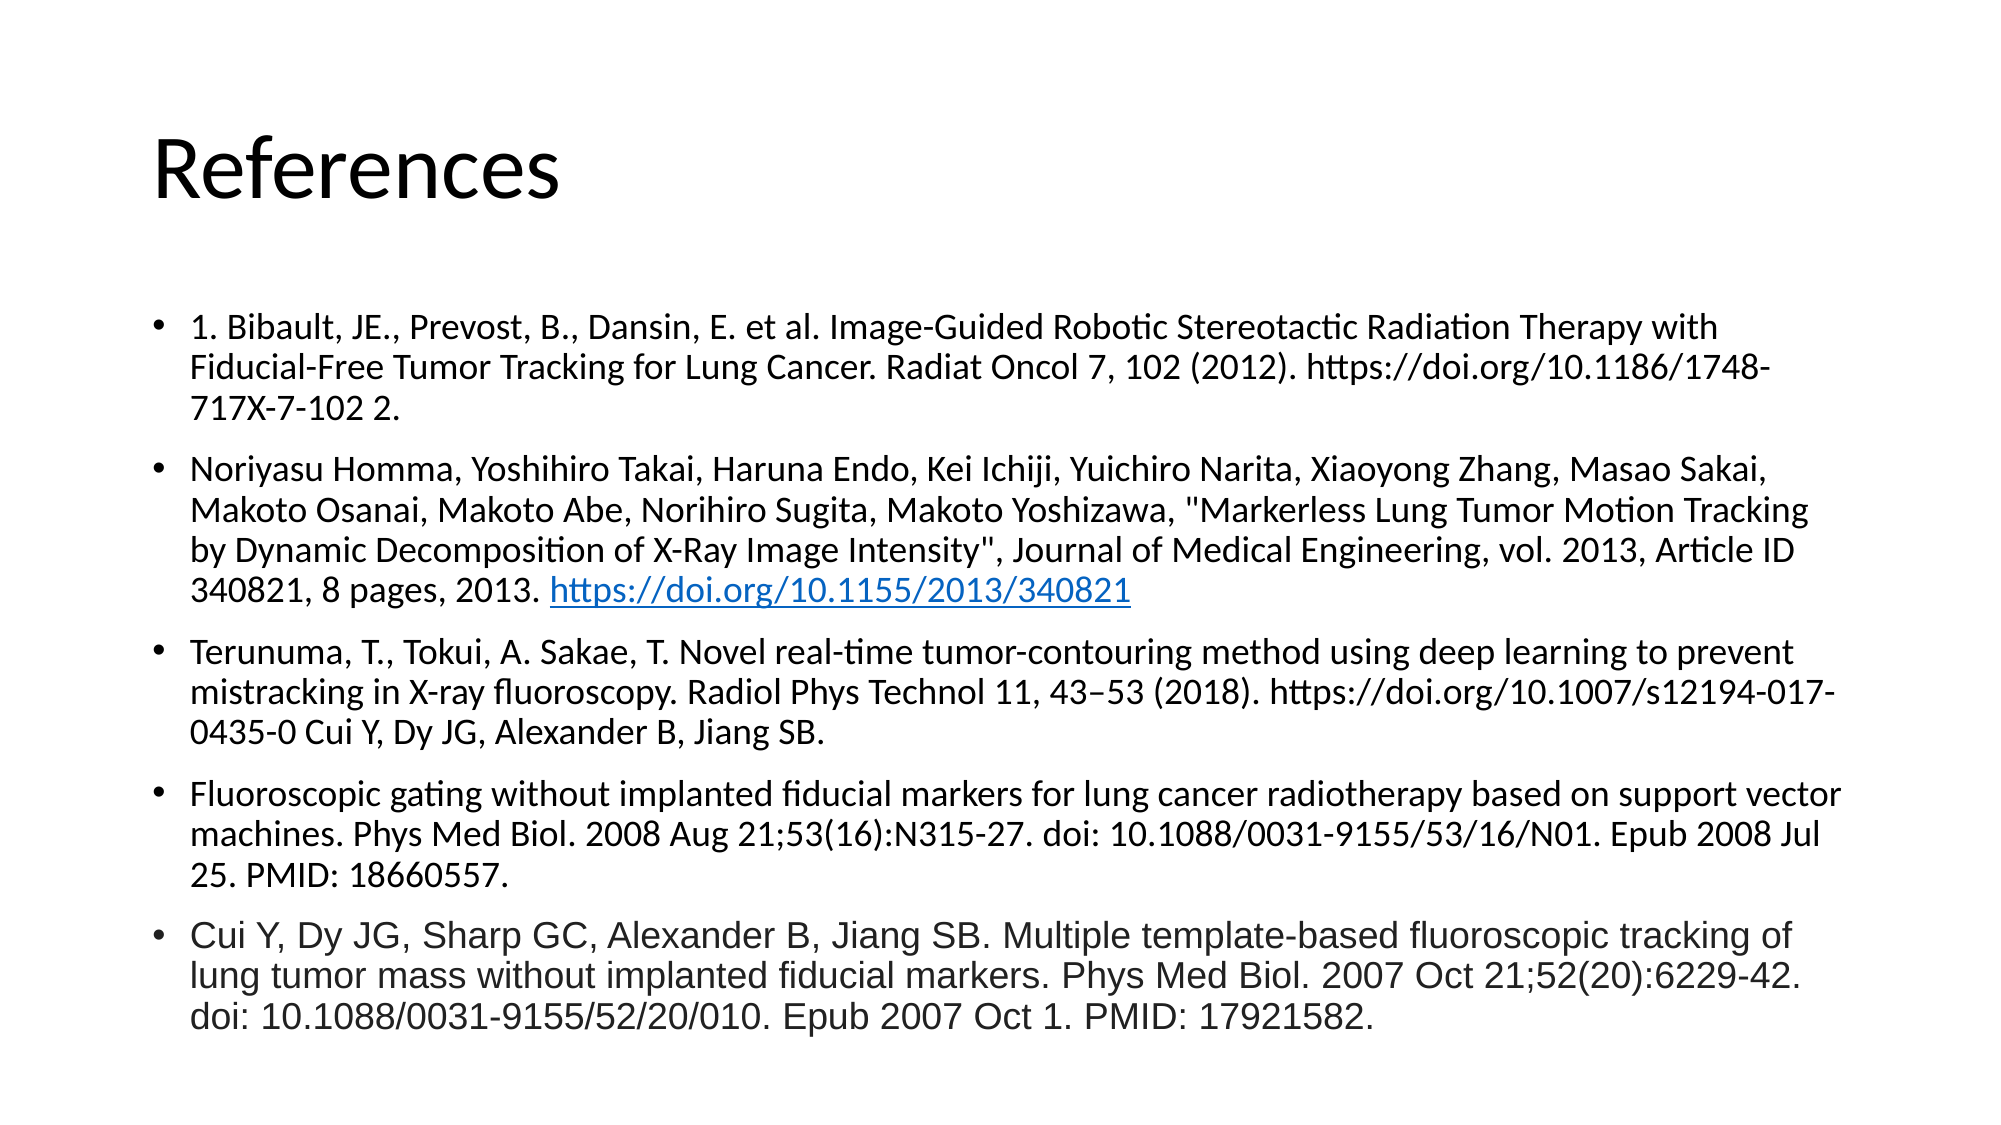

# References
1. Bibault, JE., Prevost, B., Dansin, E. et al. Image-Guided Robotic Stereotactic Radiation Therapy with Fiducial-Free Tumor Tracking for Lung Cancer. Radiat Oncol 7, 102 (2012). https://doi.org/10.1186/1748-717X-7-102 2.
Noriyasu Homma, Yoshihiro Takai, Haruna Endo, Kei Ichiji, Yuichiro Narita, Xiaoyong Zhang, Masao Sakai, Makoto Osanai, Makoto Abe, Norihiro Sugita, Makoto Yoshizawa, "Markerless Lung Tumor Motion Tracking by Dynamic Decomposition of X-Ray Image Intensity", Journal of Medical Engineering, vol. 2013, Article ID 340821, 8 pages, 2013. https://doi.org/10.1155/2013/340821
Terunuma, T., Tokui, A. Sakae, T. Novel real-time tumor-contouring method using deep learning to prevent mistracking in X-ray fluoroscopy. Radiol Phys Technol 11, 43–53 (2018). https://doi.org/10.1007/s12194-017- 0435-0 Cui Y, Dy JG, Alexander B, Jiang SB.
Fluoroscopic gating without implanted fiducial markers for lung cancer radiotherapy based on support vector machines. Phys Med Biol. 2008 Aug 21;53(16):N315-27. doi: 10.1088/0031-9155/53/16/N01. Epub 2008 Jul 25. PMID: 18660557.
Cui Y, Dy JG, Sharp GC, Alexander B, Jiang SB. Multiple template-based fluoroscopic tracking of lung tumor mass without implanted fiducial markers. Phys Med Biol. 2007 Oct 21;52(20):6229-42. doi: 10.1088/0031-9155/52/20/010. Epub 2007 Oct 1. PMID: 17921582.